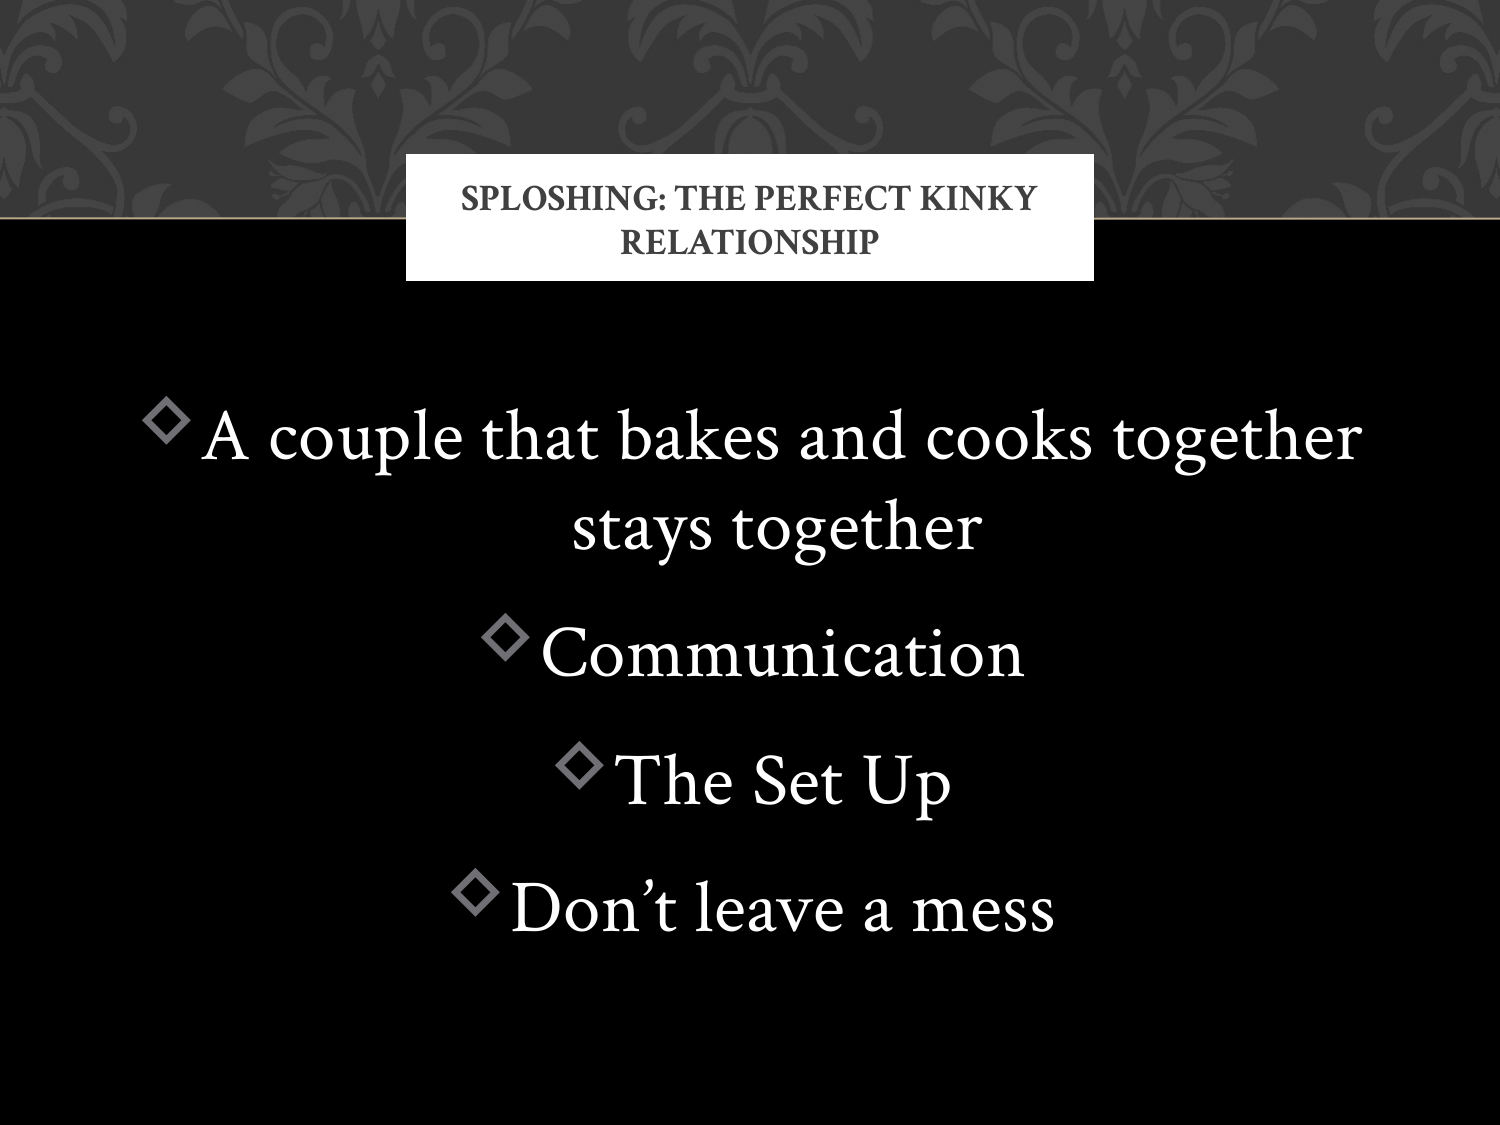

# Sploshing: The Perfect Kinky Relationship
A couple that bakes and cooks together stays together
Communication
The Set Up
Don’t leave a mess